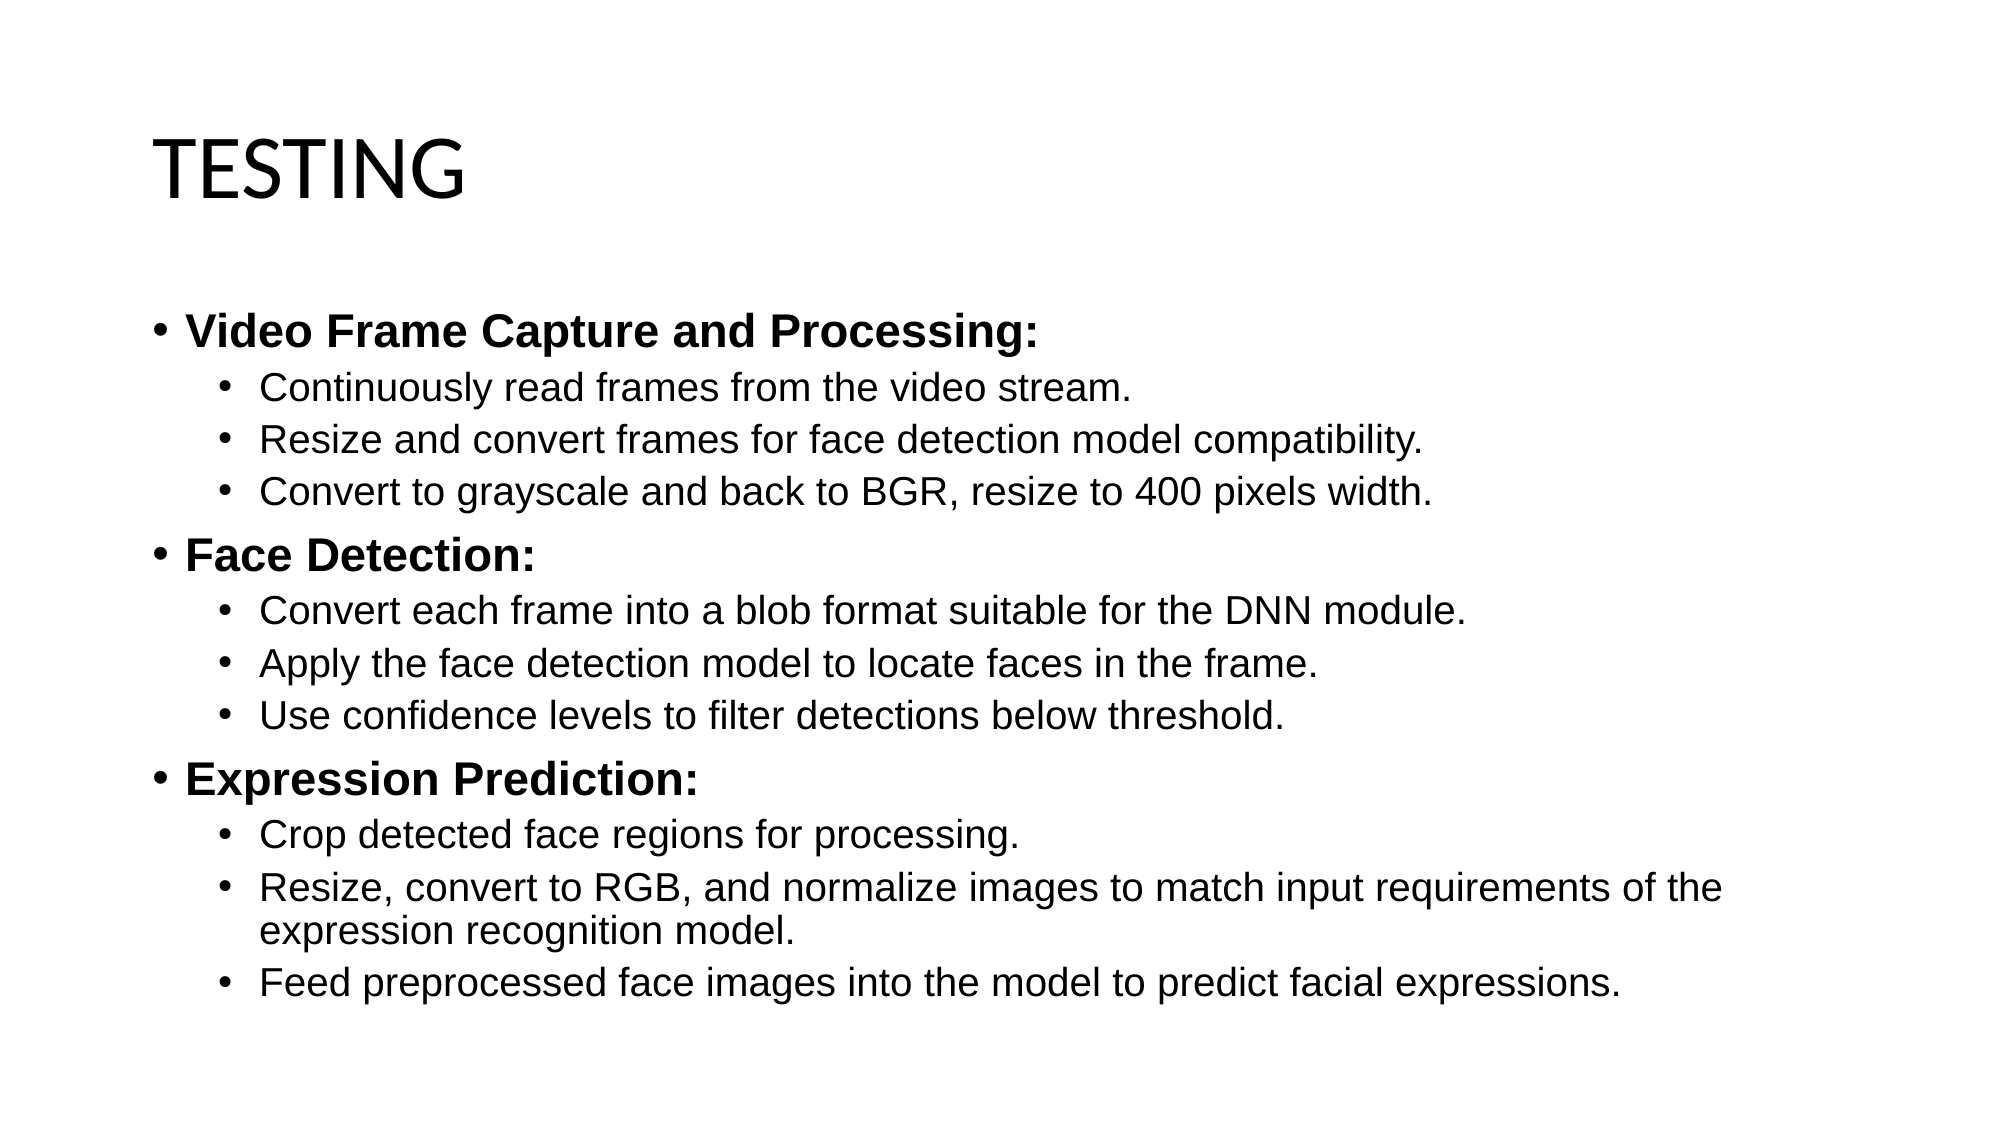

# TESTING
Video Frame Capture and Processing:
Continuously read frames from the video stream.
Resize and convert frames for face detection model compatibility.
Convert to grayscale and back to BGR, resize to 400 pixels width.
Face Detection:
Convert each frame into a blob format suitable for the DNN module.
Apply the face detection model to locate faces in the frame.
Use confidence levels to filter detections below threshold.
Expression Prediction:
Crop detected face regions for processing.
Resize, convert to RGB, and normalize images to match input requirements of the expression recognition model.
Feed preprocessed face images into the model to predict facial expressions.